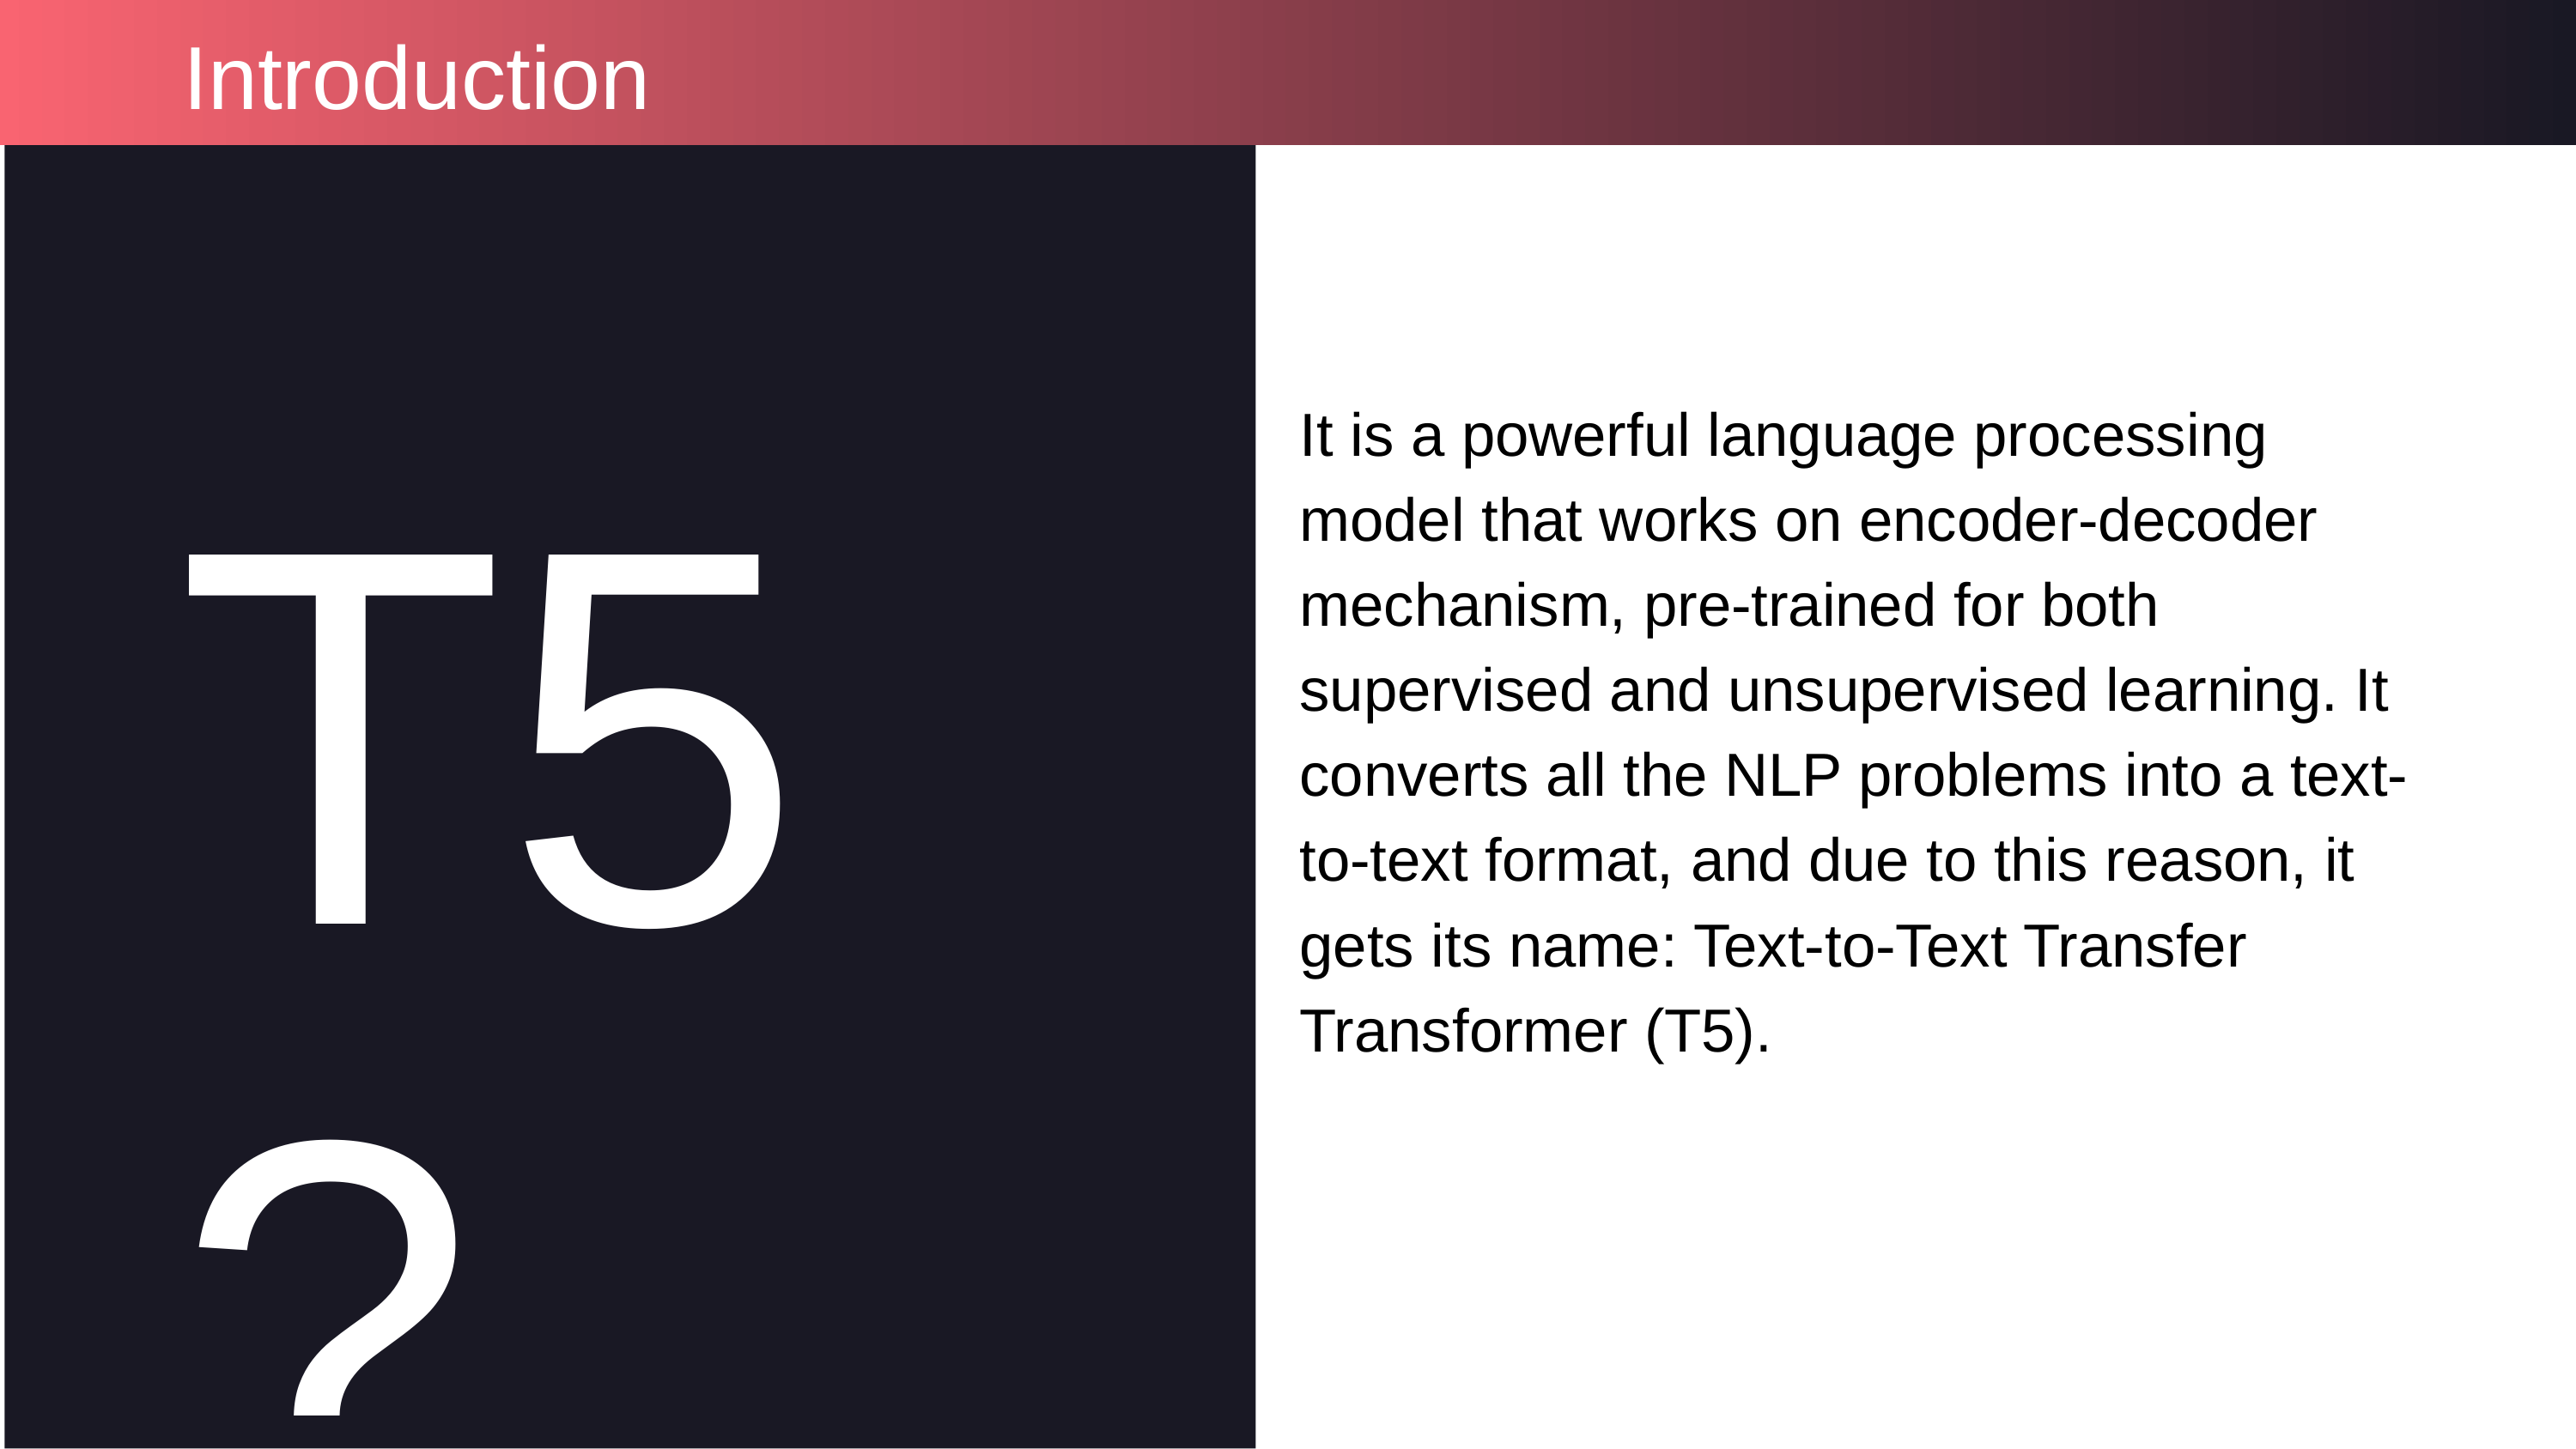

Introduction
It is a powerful language processing model that works on encoder-decoder mechanism, pre-trained for both supervised and unsupervised learning. It converts all the NLP problems into a text-to-text format, and due to this reason, it gets its name: Text-to-Text Transfer Transformer (T5).
T5?